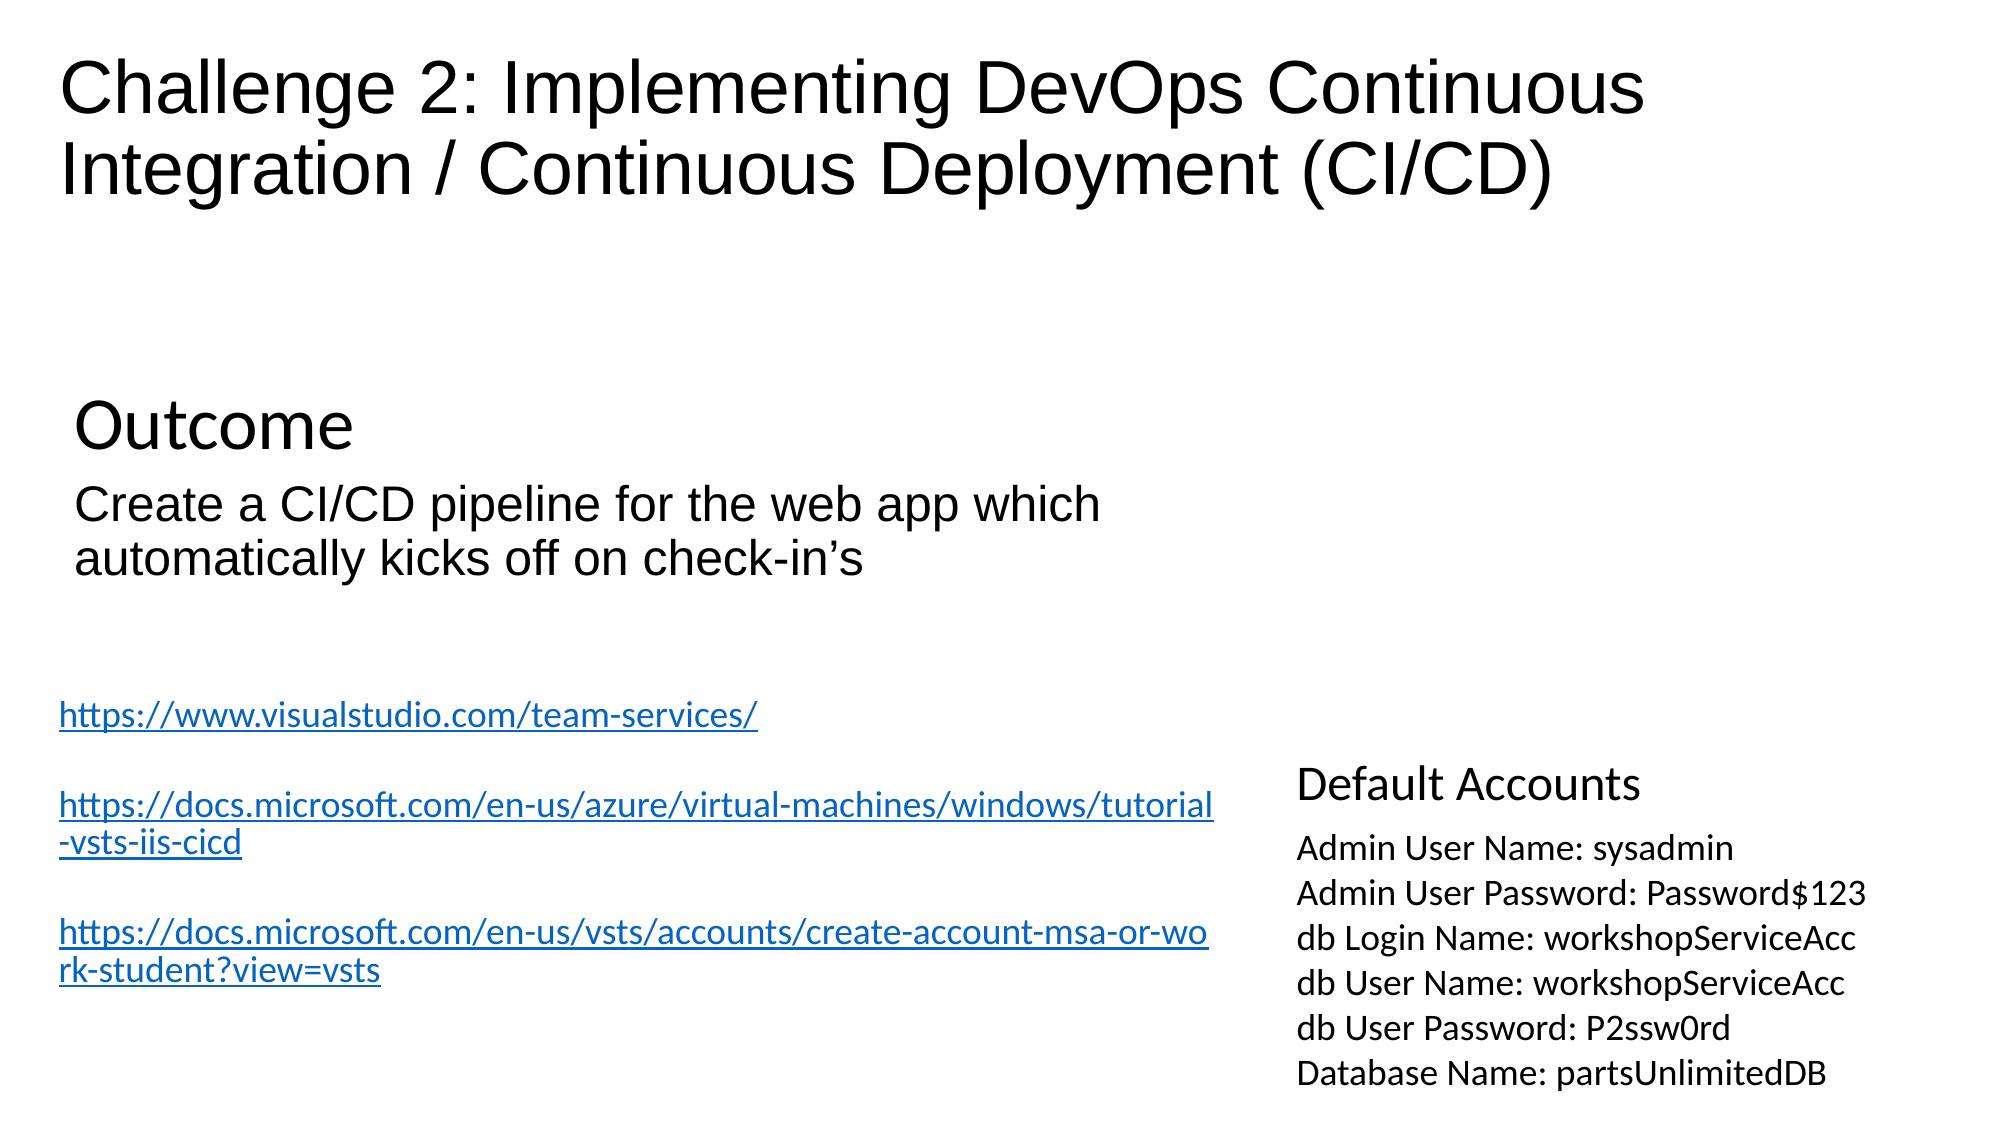

# Challenge 2: Implementing DevOps Continuous Integration / Continuous Deployment (CI/CD)
Outcome
Create a CI/CD pipeline for the web app which automatically kicks off on check-in’s

https://www.visualstudio.com/team-services/

https://docs.microsoft.com/en-us/azure/virtual-machines/windows/tutorial-vsts-iis-cicd

https://docs.microsoft.com/en-us/vsts/accounts/create-account-msa-or-work-student?view=vsts

Default Accounts
Admin User Name: sysadmin
Admin User Password: Password$123
db Login Name: workshopServiceAcc
db User Name: workshopServiceAcc
db User Password: P2ssw0rd
Database Name: partsUnlimitedDB